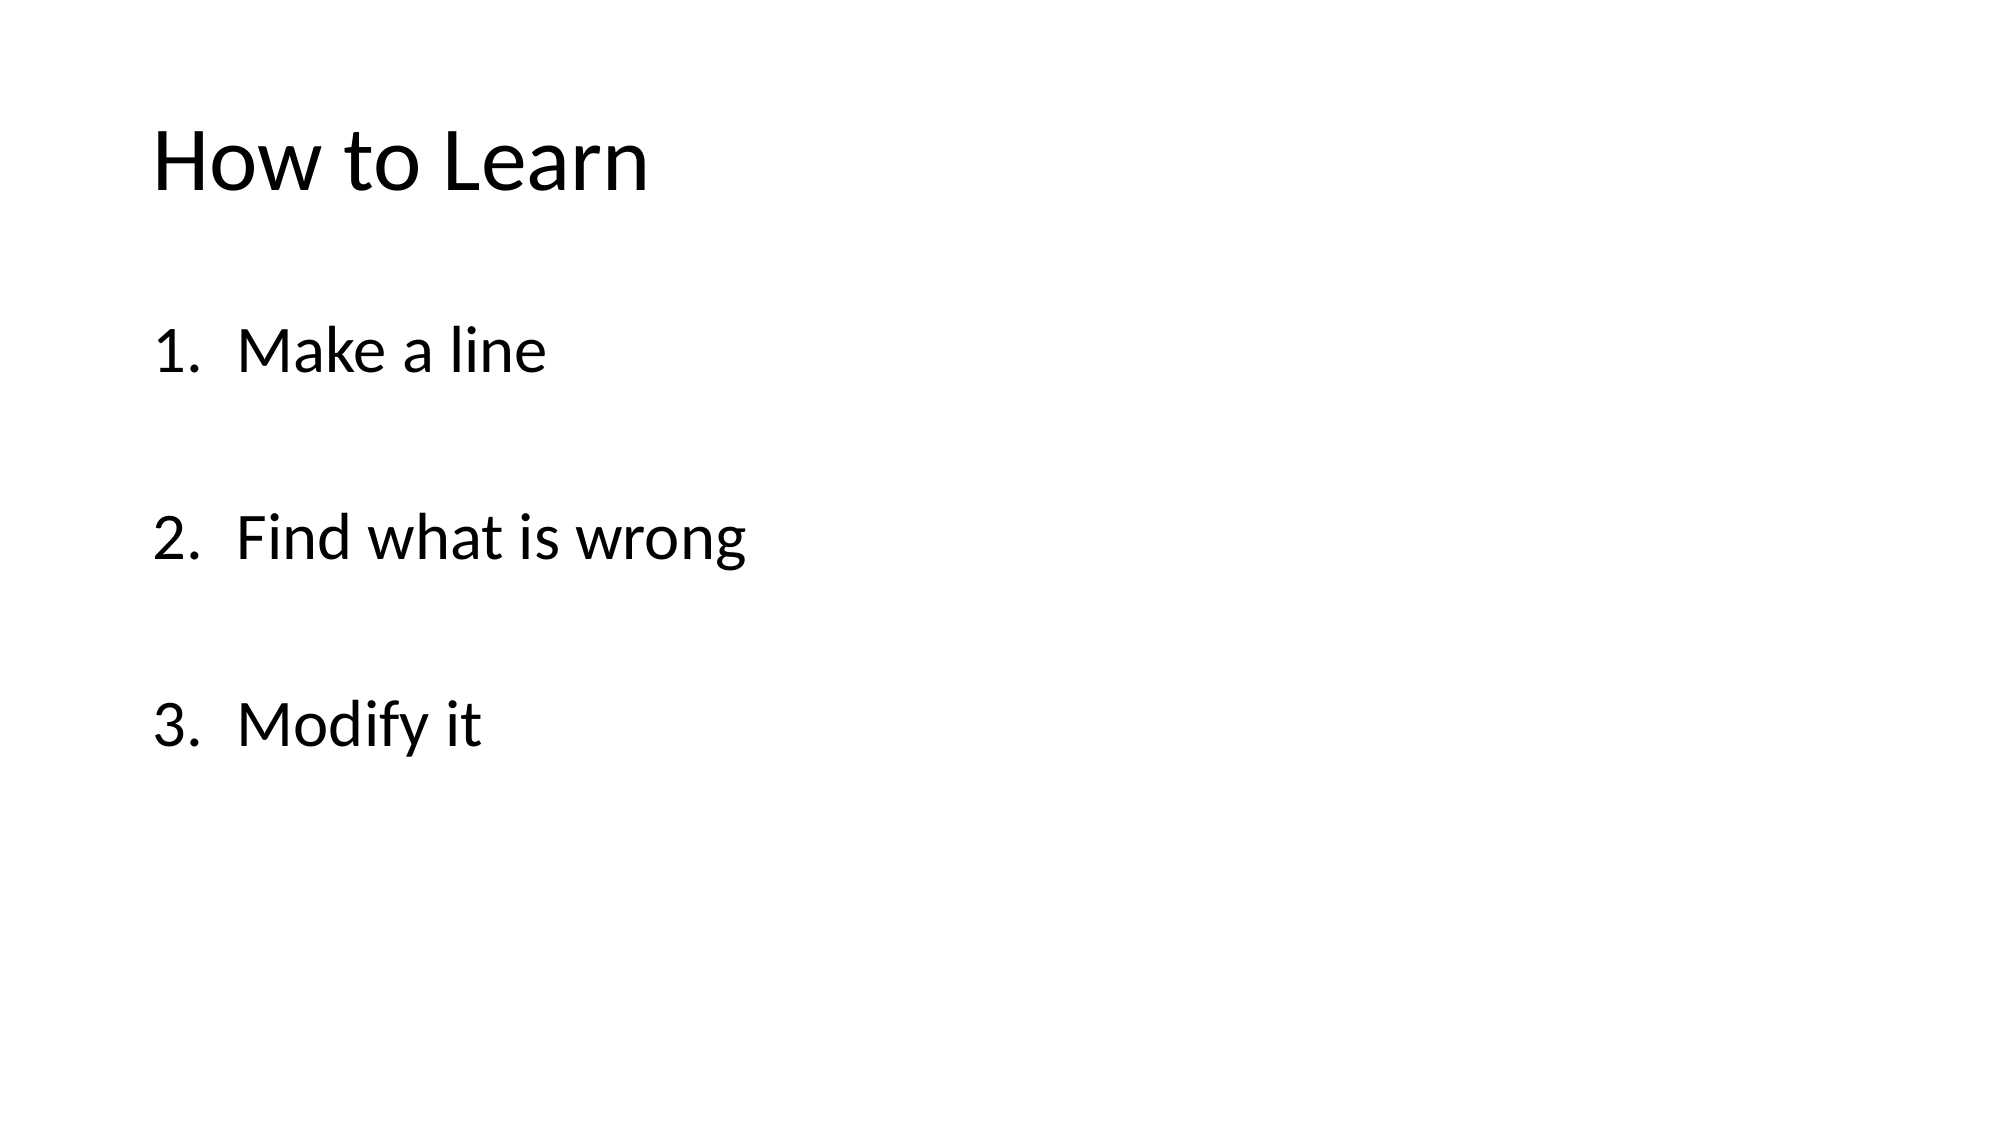

# How to Learn
Make a line

Find what is wrong

Modify it